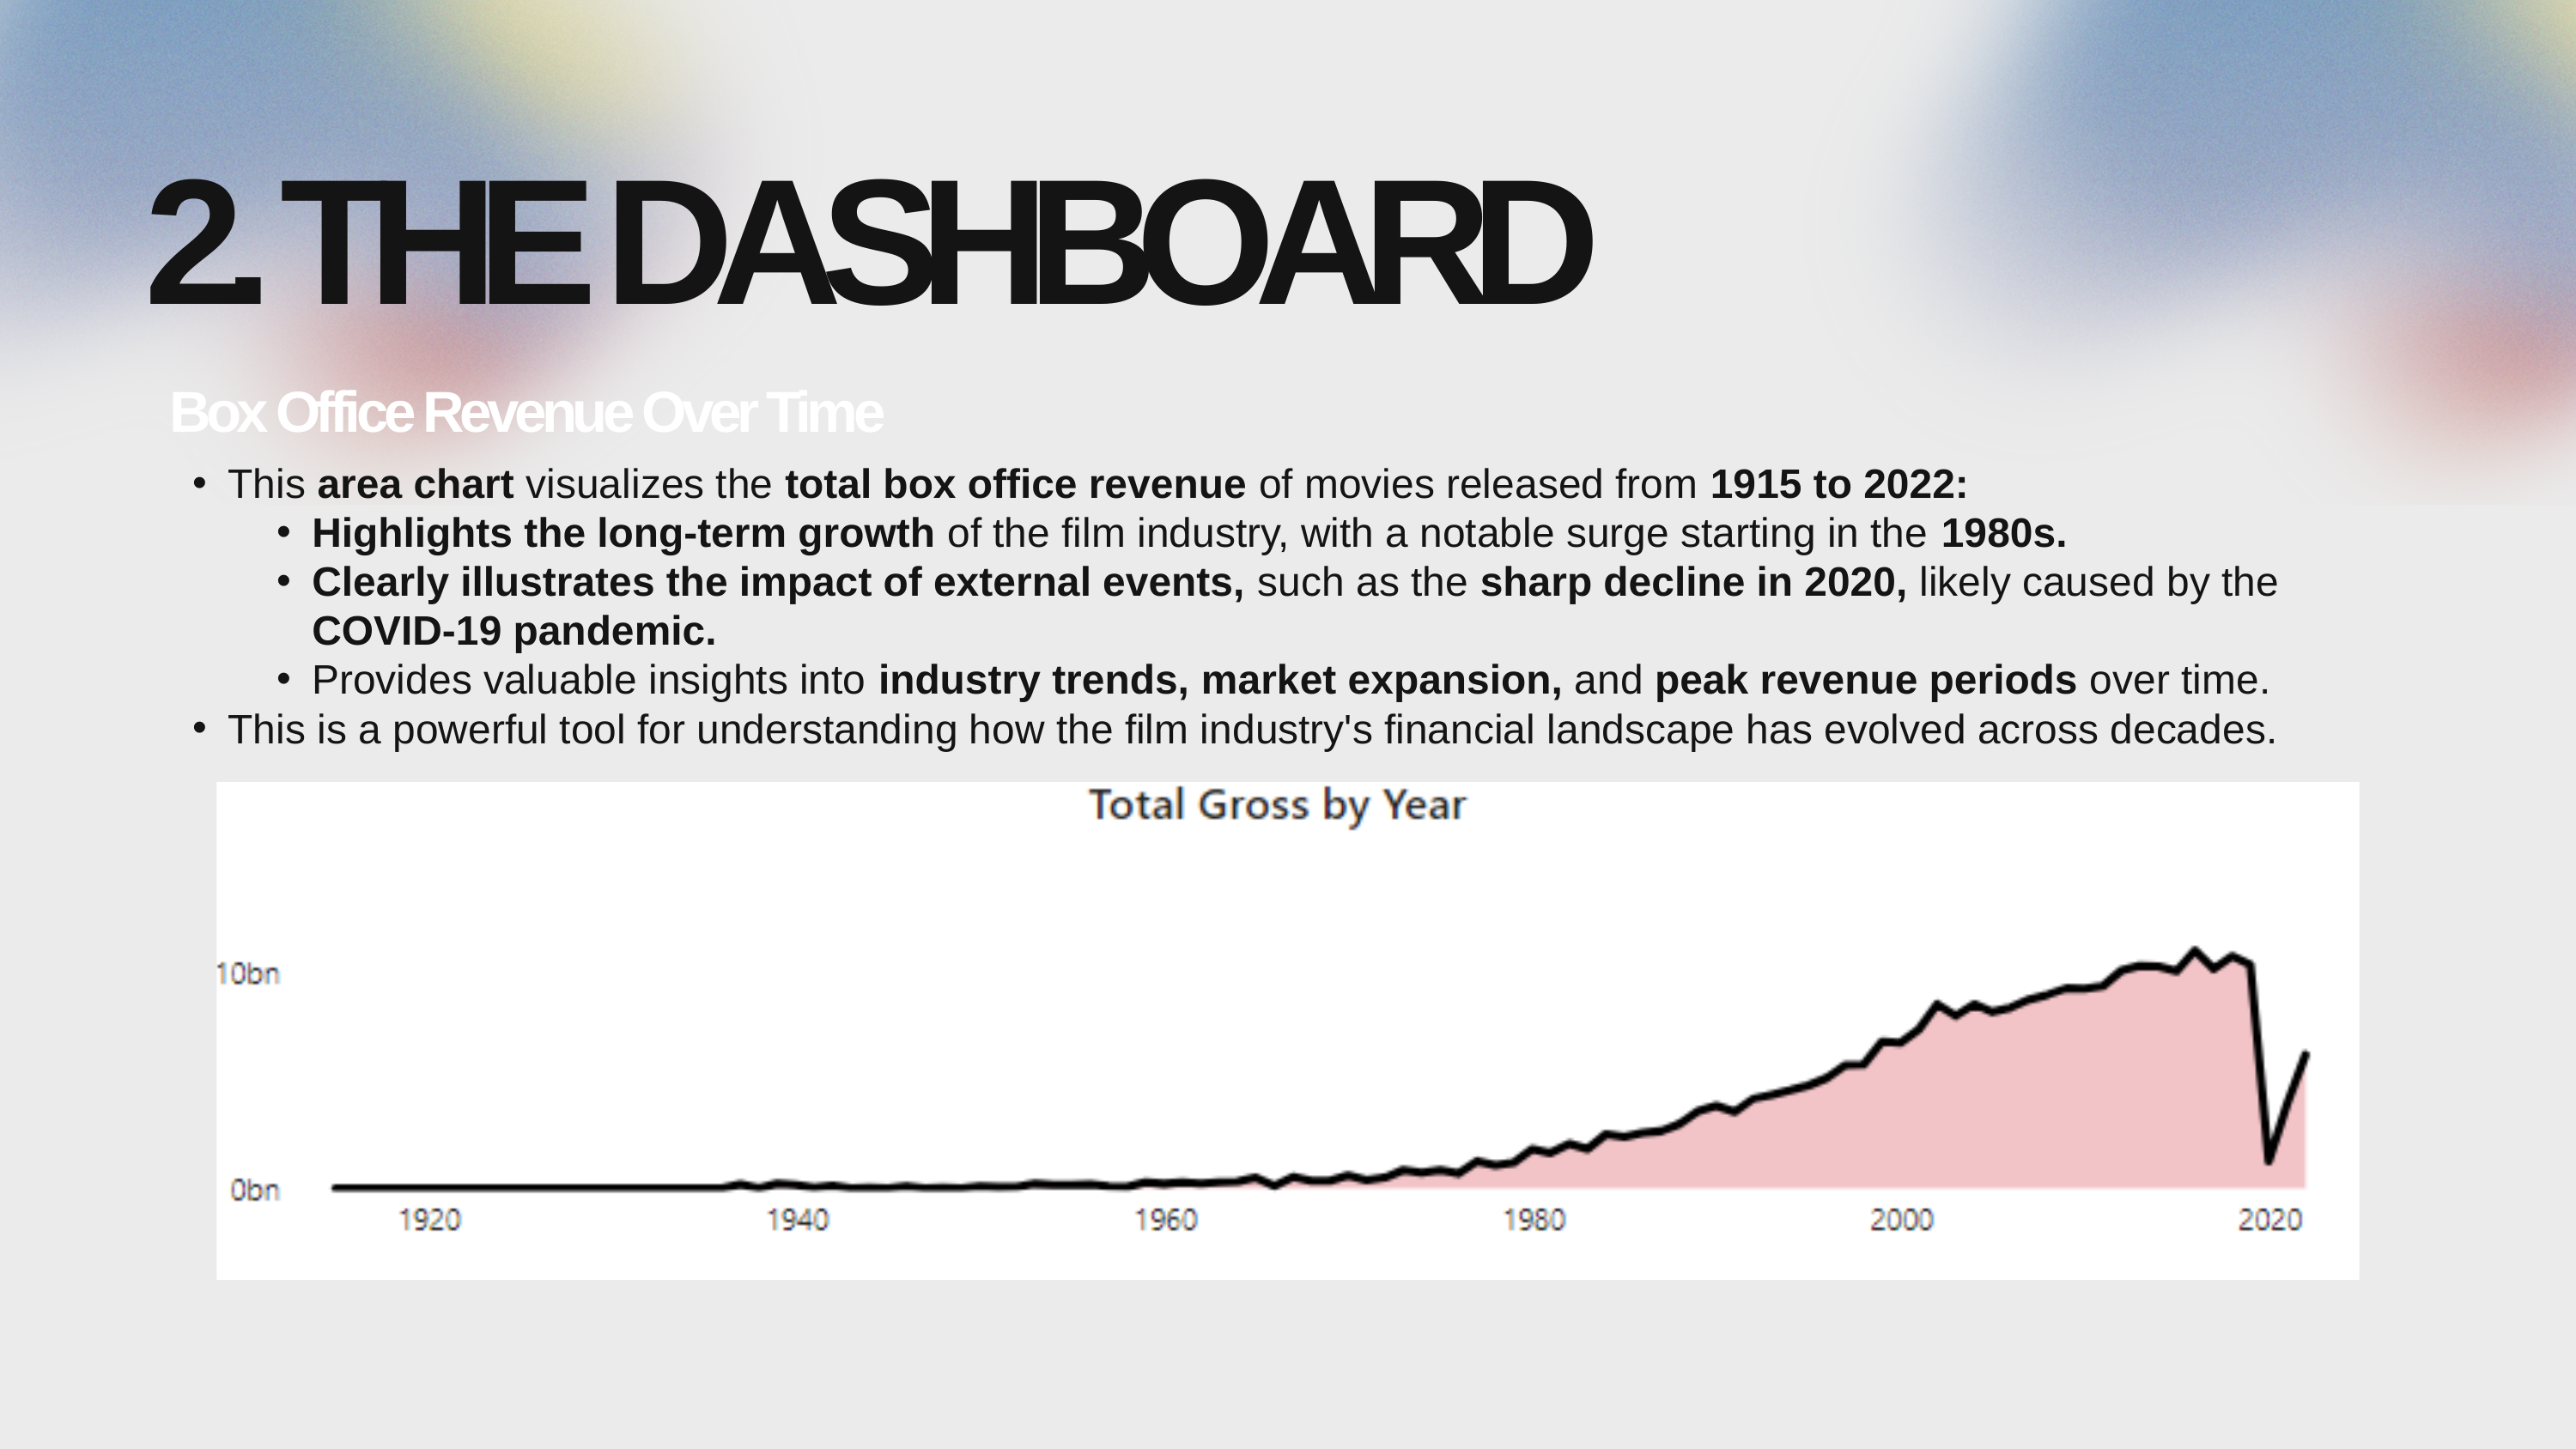

2. THE DASHBOARD
Box Office Revenue Over Time
This area chart visualizes the total box office revenue of movies released from 1915 to 2022:
Highlights the long-term growth of the film industry, with a notable surge starting in the 1980s.
Clearly illustrates the impact of external events, such as the sharp decline in 2020, likely caused by the COVID-19 pandemic.
Provides valuable insights into industry trends, market expansion, and peak revenue periods over time.
This is a powerful tool for understanding how the film industry's financial landscape has evolved across decades.